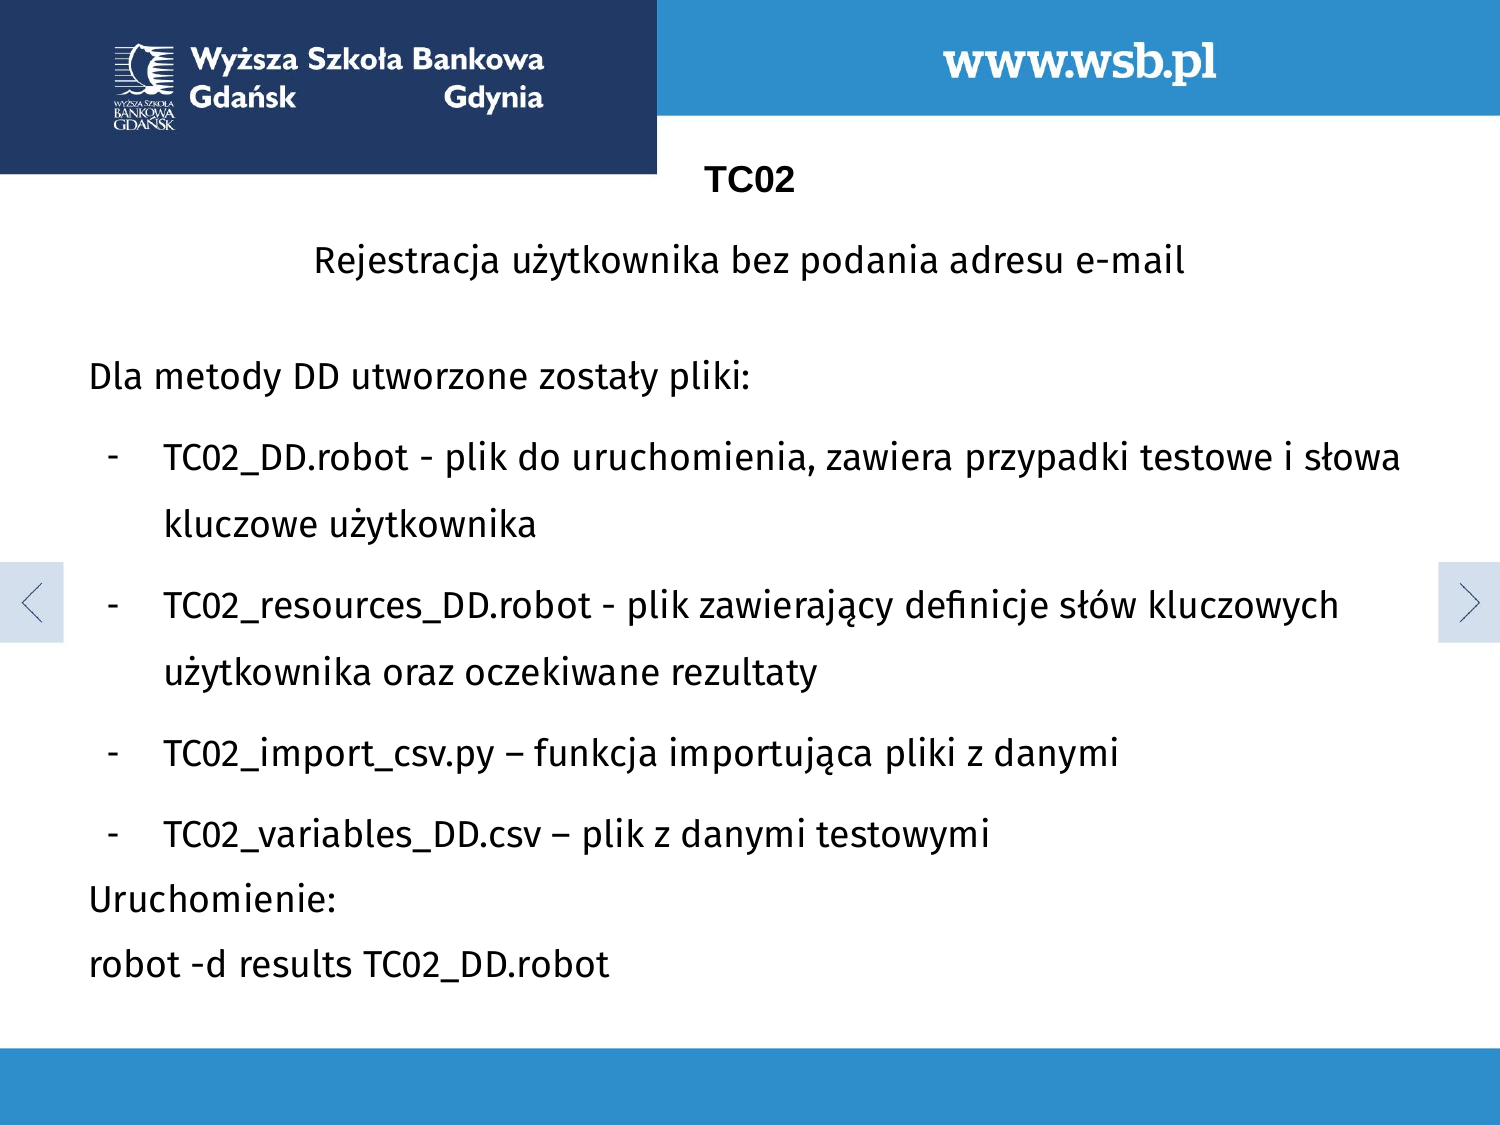

# TC02
Rejestracja użytkownika bez podania adresu e-mail
Dla metody DD utworzone zostały pliki:
TC02_DD.robot - plik do uruchomienia, zawiera przypadki testowe i słowa kluczowe użytkownika
TC02_resources_DD.robot - plik zawierający definicje słów kluczowych użytkownika oraz oczekiwane rezultaty
TC02_import_csv.py – funkcja importująca pliki z danymi
TC02_variables_DD.csv – plik z danymi testowymi
Uruchomienie:
robot -d results TC02_DD.robot